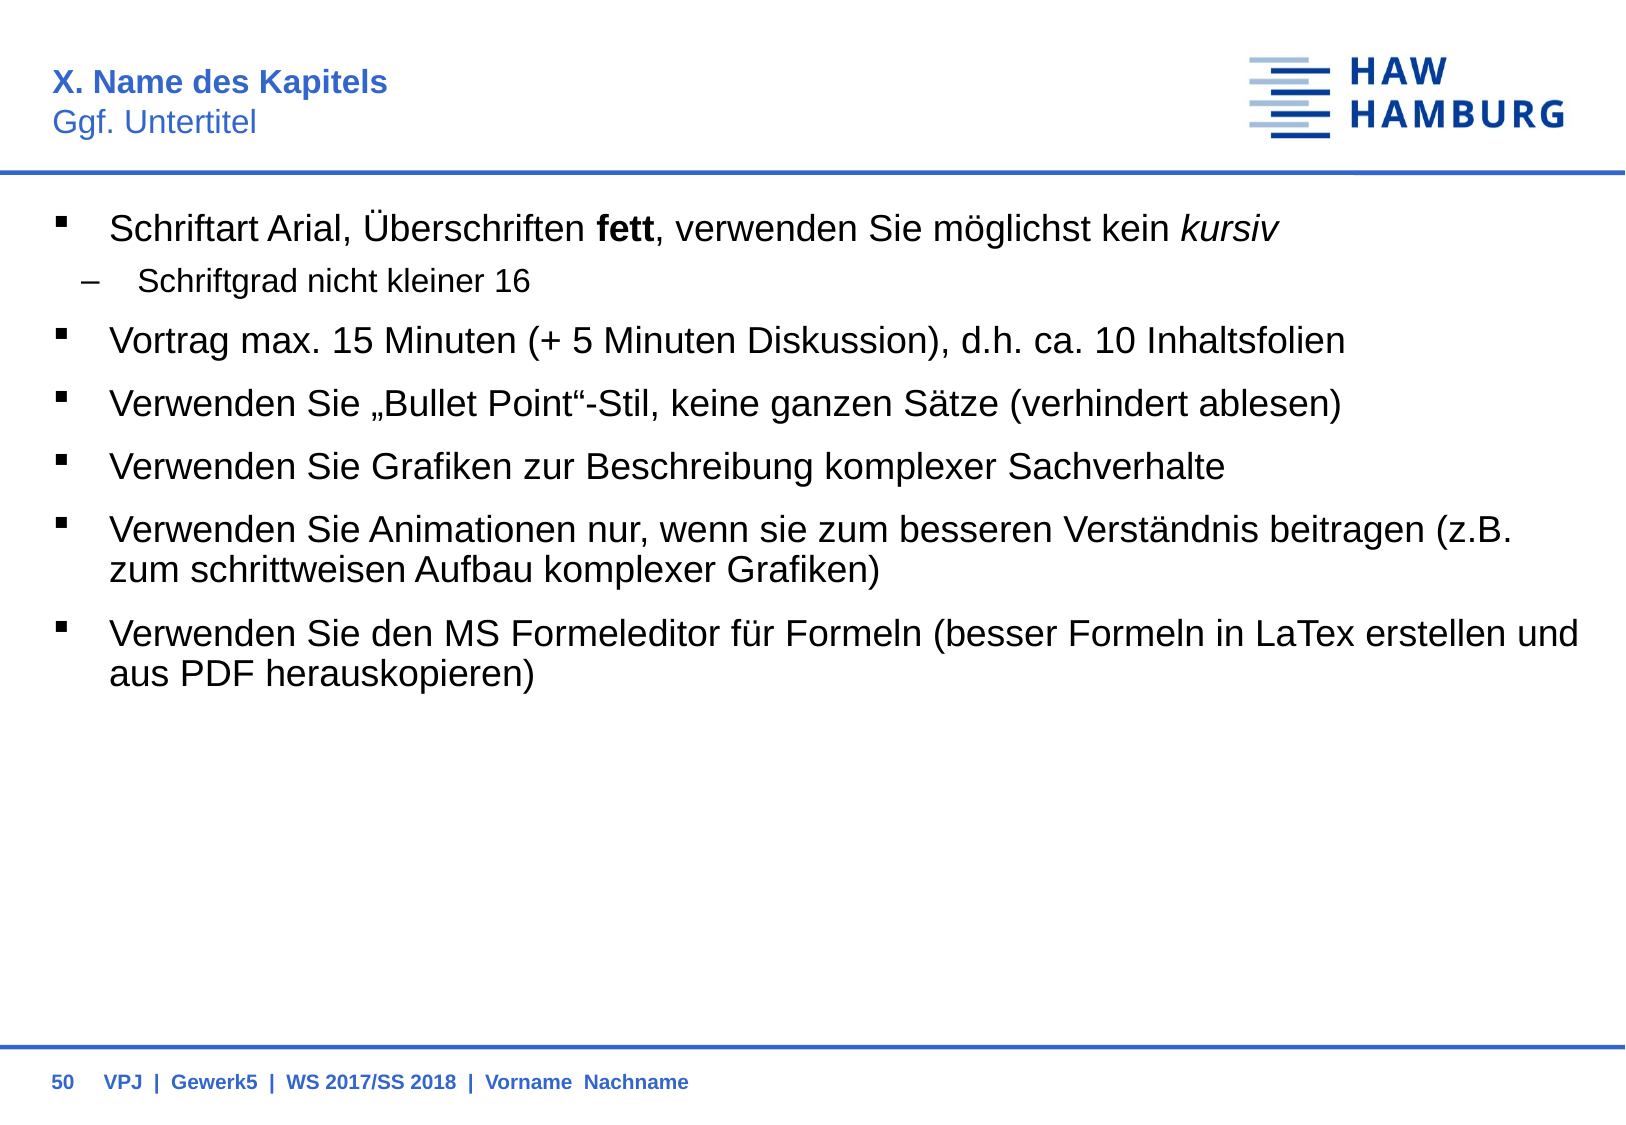

# X. Name des Kapitels Ggf. Untertitel
Schriftart Arial, Überschriften fett, verwenden Sie möglichst kein kursiv
Schriftgrad nicht kleiner 16
Vortrag max. 15 Minuten (+ 5 Minuten Diskussion), d.h. ca. 10 Inhaltsfolien
Verwenden Sie „Bullet Point“-Stil, keine ganzen Sätze (verhindert ablesen)
Verwenden Sie Grafiken zur Beschreibung komplexer Sachverhalte
Verwenden Sie Animationen nur, wenn sie zum besseren Verständnis beitragen (z.B. zum schrittweisen Aufbau komplexer Grafiken)
Verwenden Sie den MS Formeleditor für Formeln (besser Formeln in LaTex erstellen und aus PDF herauskopieren)

50
VPJ  |  Gewerk5  |  WS 2017/SS 2018  |  Vorname  Nachname